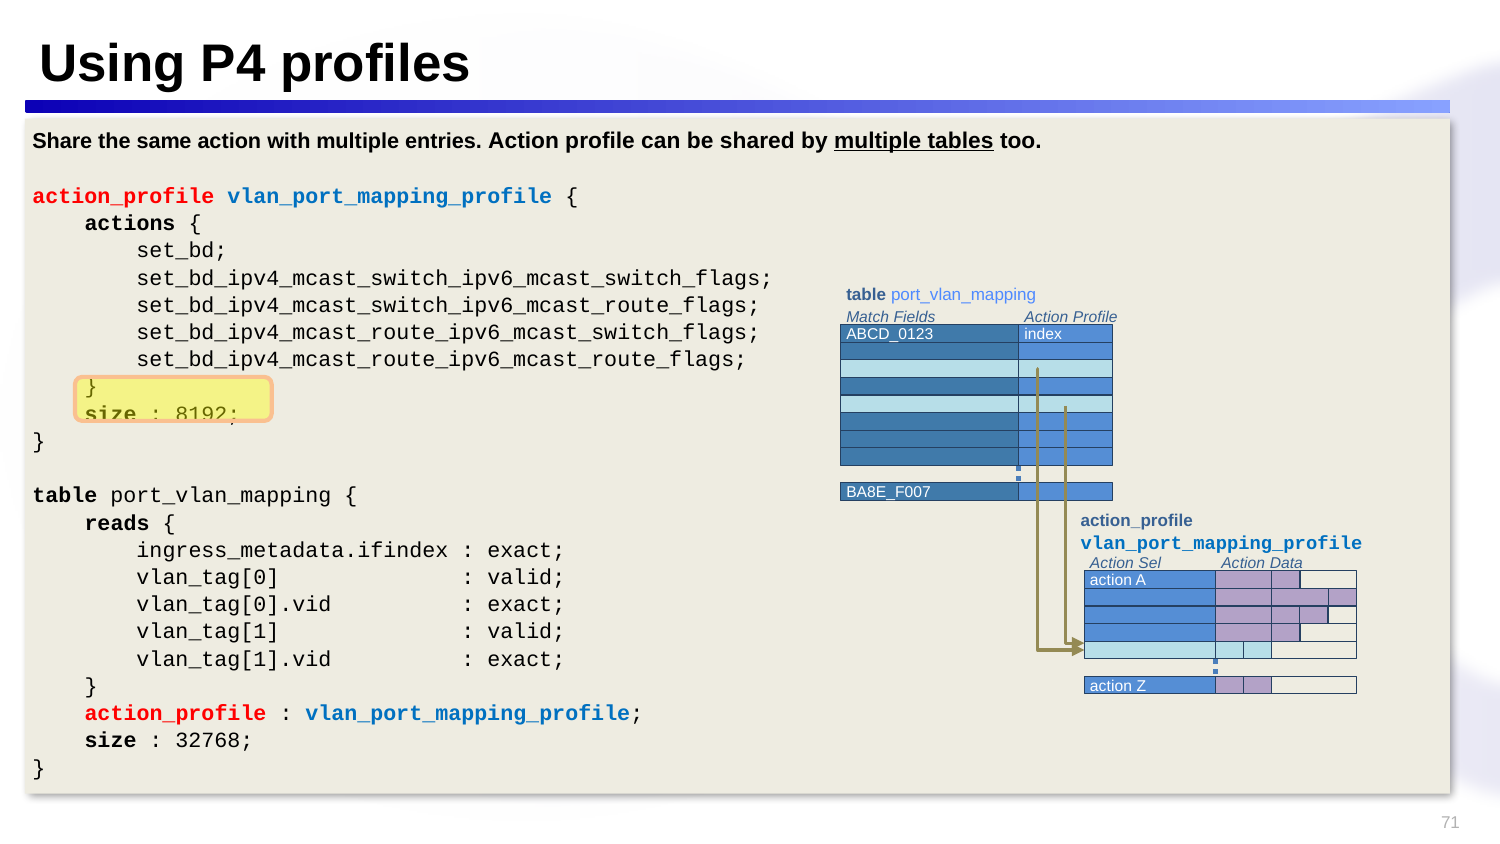

# Using P4 profiles
Share the same action with multiple entries. Action profile can be shared by multiple tables too.

action_profile vlan_port_mapping_profile {
    actions {
        set_bd;
        set_bd_ipv4_mcast_switch_ipv6_mcast_switch_flags;
        set_bd_ipv4_mcast_switch_ipv6_mcast_route_flags;
        set_bd_ipv4_mcast_route_ipv6_mcast_switch_flags;
        set_bd_ipv4_mcast_route_ipv6_mcast_route_flags;
    }
    size : 8192;
}

table port_vlan_mapping {
    reads {
        ingress_metadata.ifindex : exact;
        vlan_tag[0]              : valid;
        vlan_tag[0].vid          : exact;
        vlan_tag[1]              : valid;
        vlan_tag[1].vid          : exact;
    }
    action_profile : vlan_port_mapping_profile;
    size : 32768;
}
table port_vlan_mapping
Match Fields
Action Profile
ABCD_0123
index

BA8E_F007

action_profile vlan_port_mapping_profile
Action Sel
Action Data
action A

action Z

71